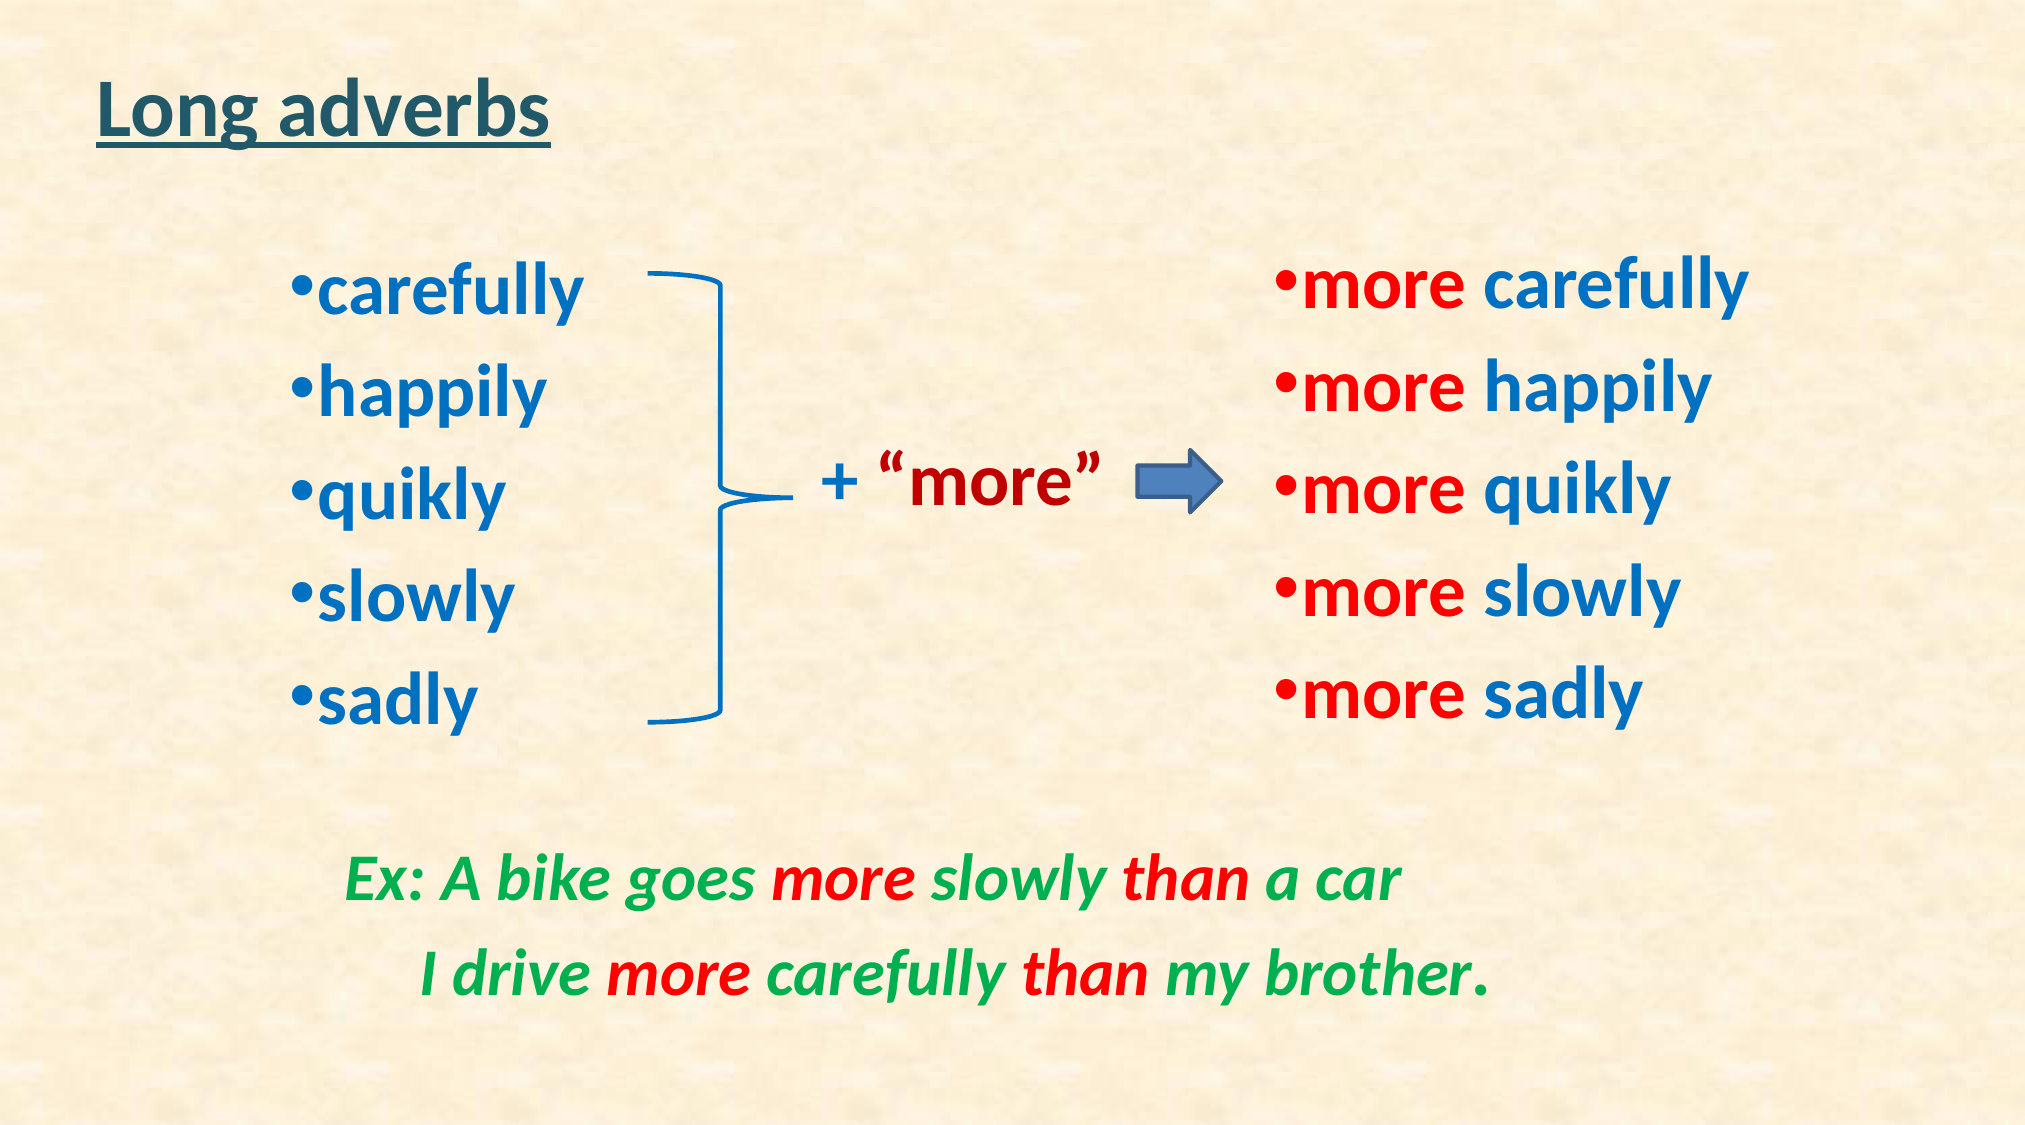

Long adverbs
more carefully
more happily
more quikly
more slowly
more sadly

carefully
happily
quikly
slowly
sadly

+ “more”

Ex: A bike goes more slowly than a car
     I drive more carefully than my brother.